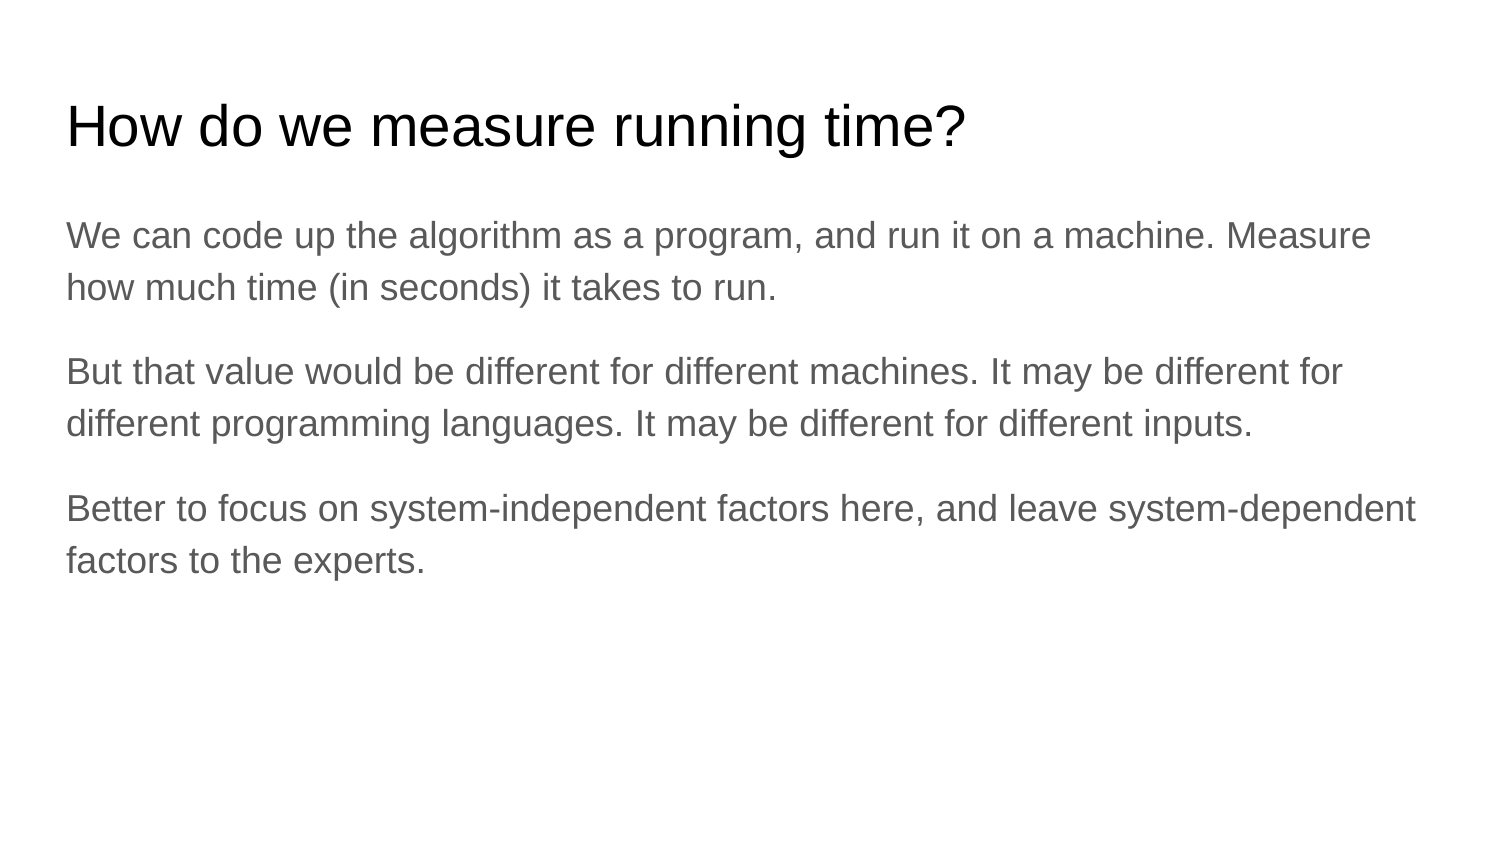

# How do we measure running time?
We can code up the algorithm as a program, and run it on a machine. Measure how much time (in seconds) it takes to run.
But that value would be different for different machines. It may be different for different programming languages. It may be different for different inputs.
Better to focus on system-independent factors here, and leave system-dependent factors to the experts.